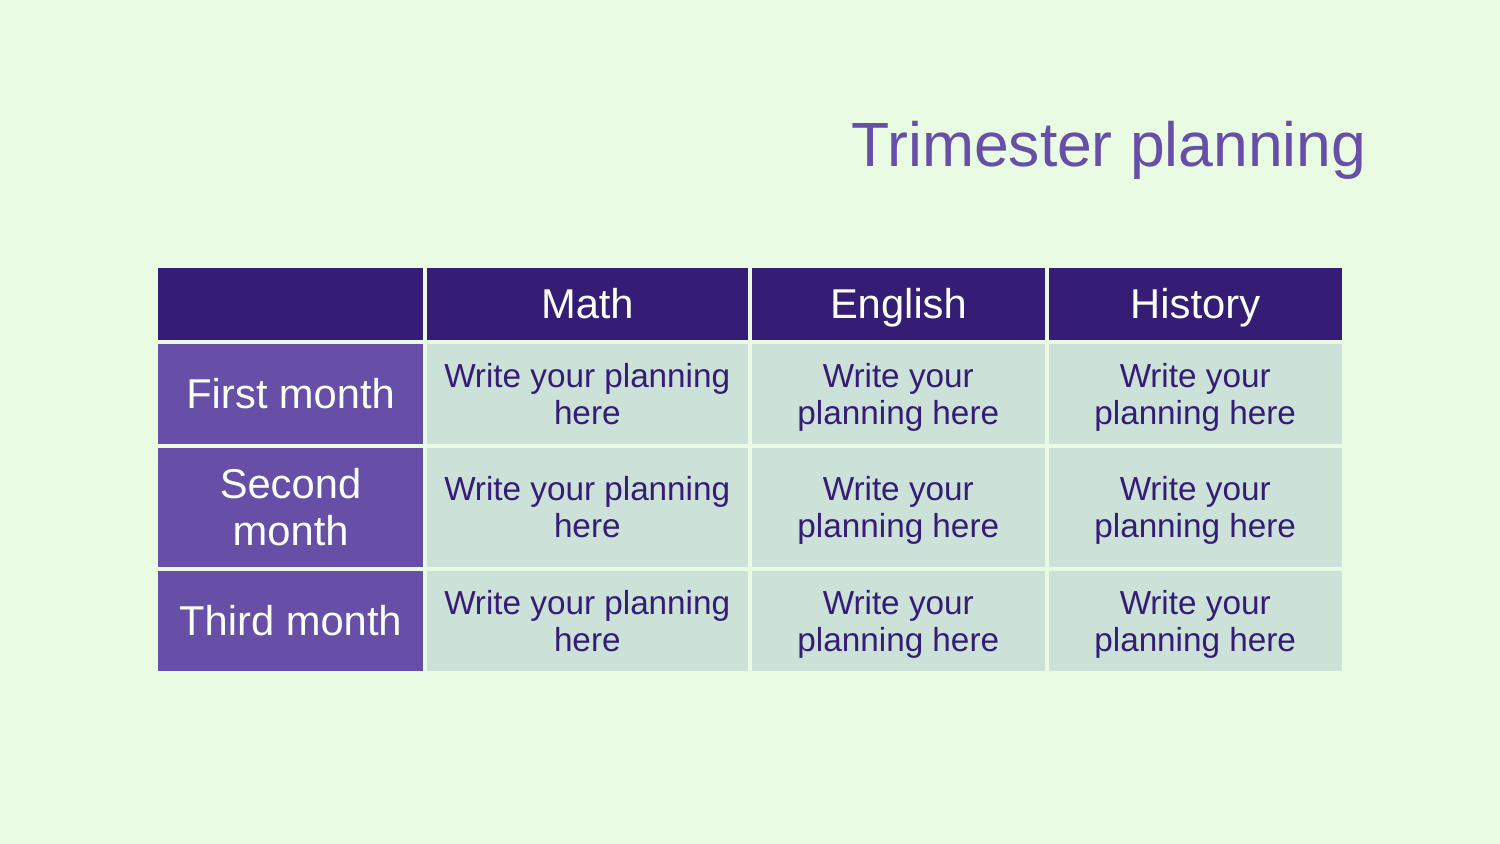

# Trimester planning
|  | Math | English | History |
| --- | --- | --- | --- |
| First month | Write your planning here | Write your planning here | Write your planning here |
| Second month | Write your planning here | Write your planning here | Write your planning here |
| Third month | Write your planning here | Write your planning here | Write your planning here |